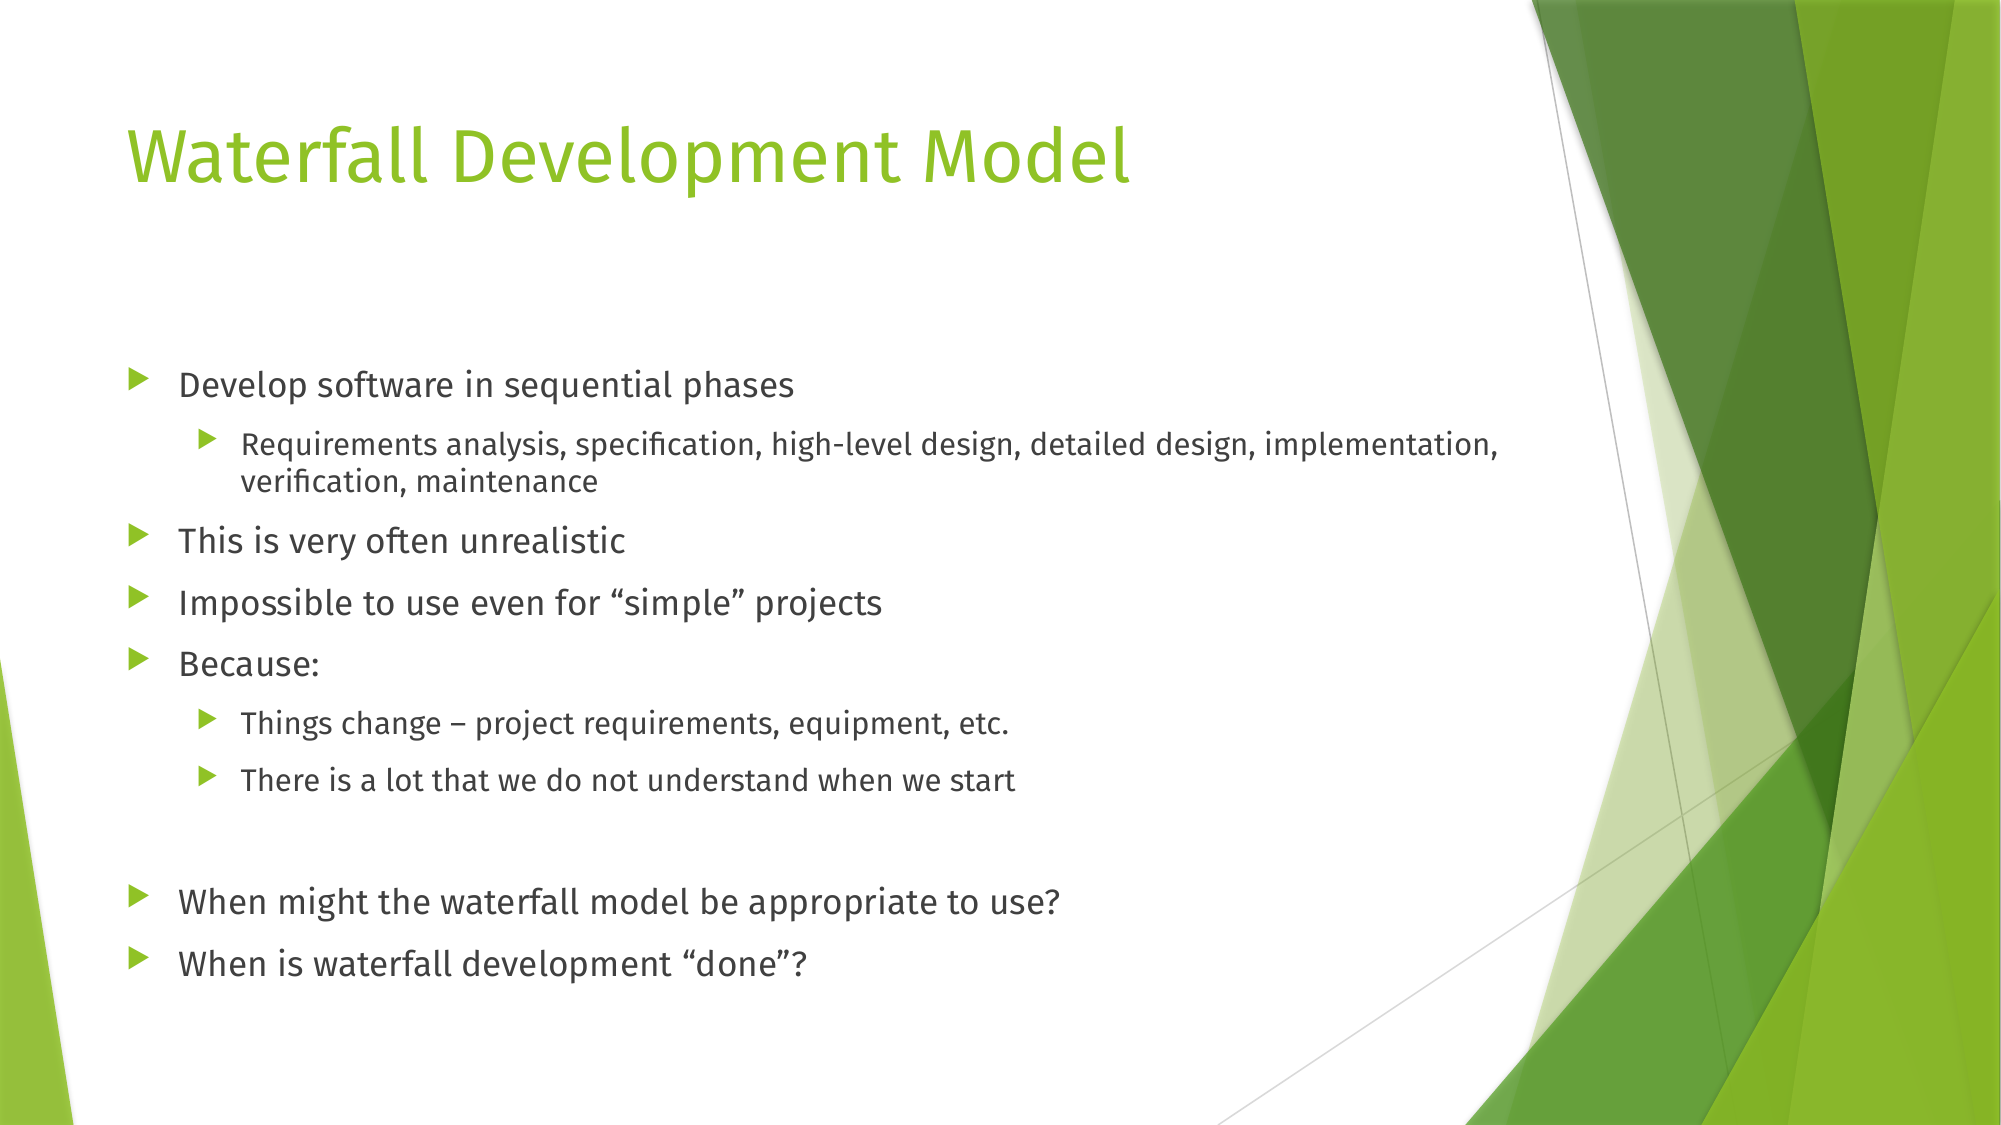

# Waterfall Development Model
Develop software in sequential phases
Requirements analysis, specification, high-level design, detailed design, implementation, verification, maintenance
This is very often unrealistic
Impossible to use even for “simple” projects
Because:
Things change – project requirements, equipment, etc.
There is a lot that we do not understand when we start

When might the waterfall model be appropriate to use?
When is waterfall development “done”?